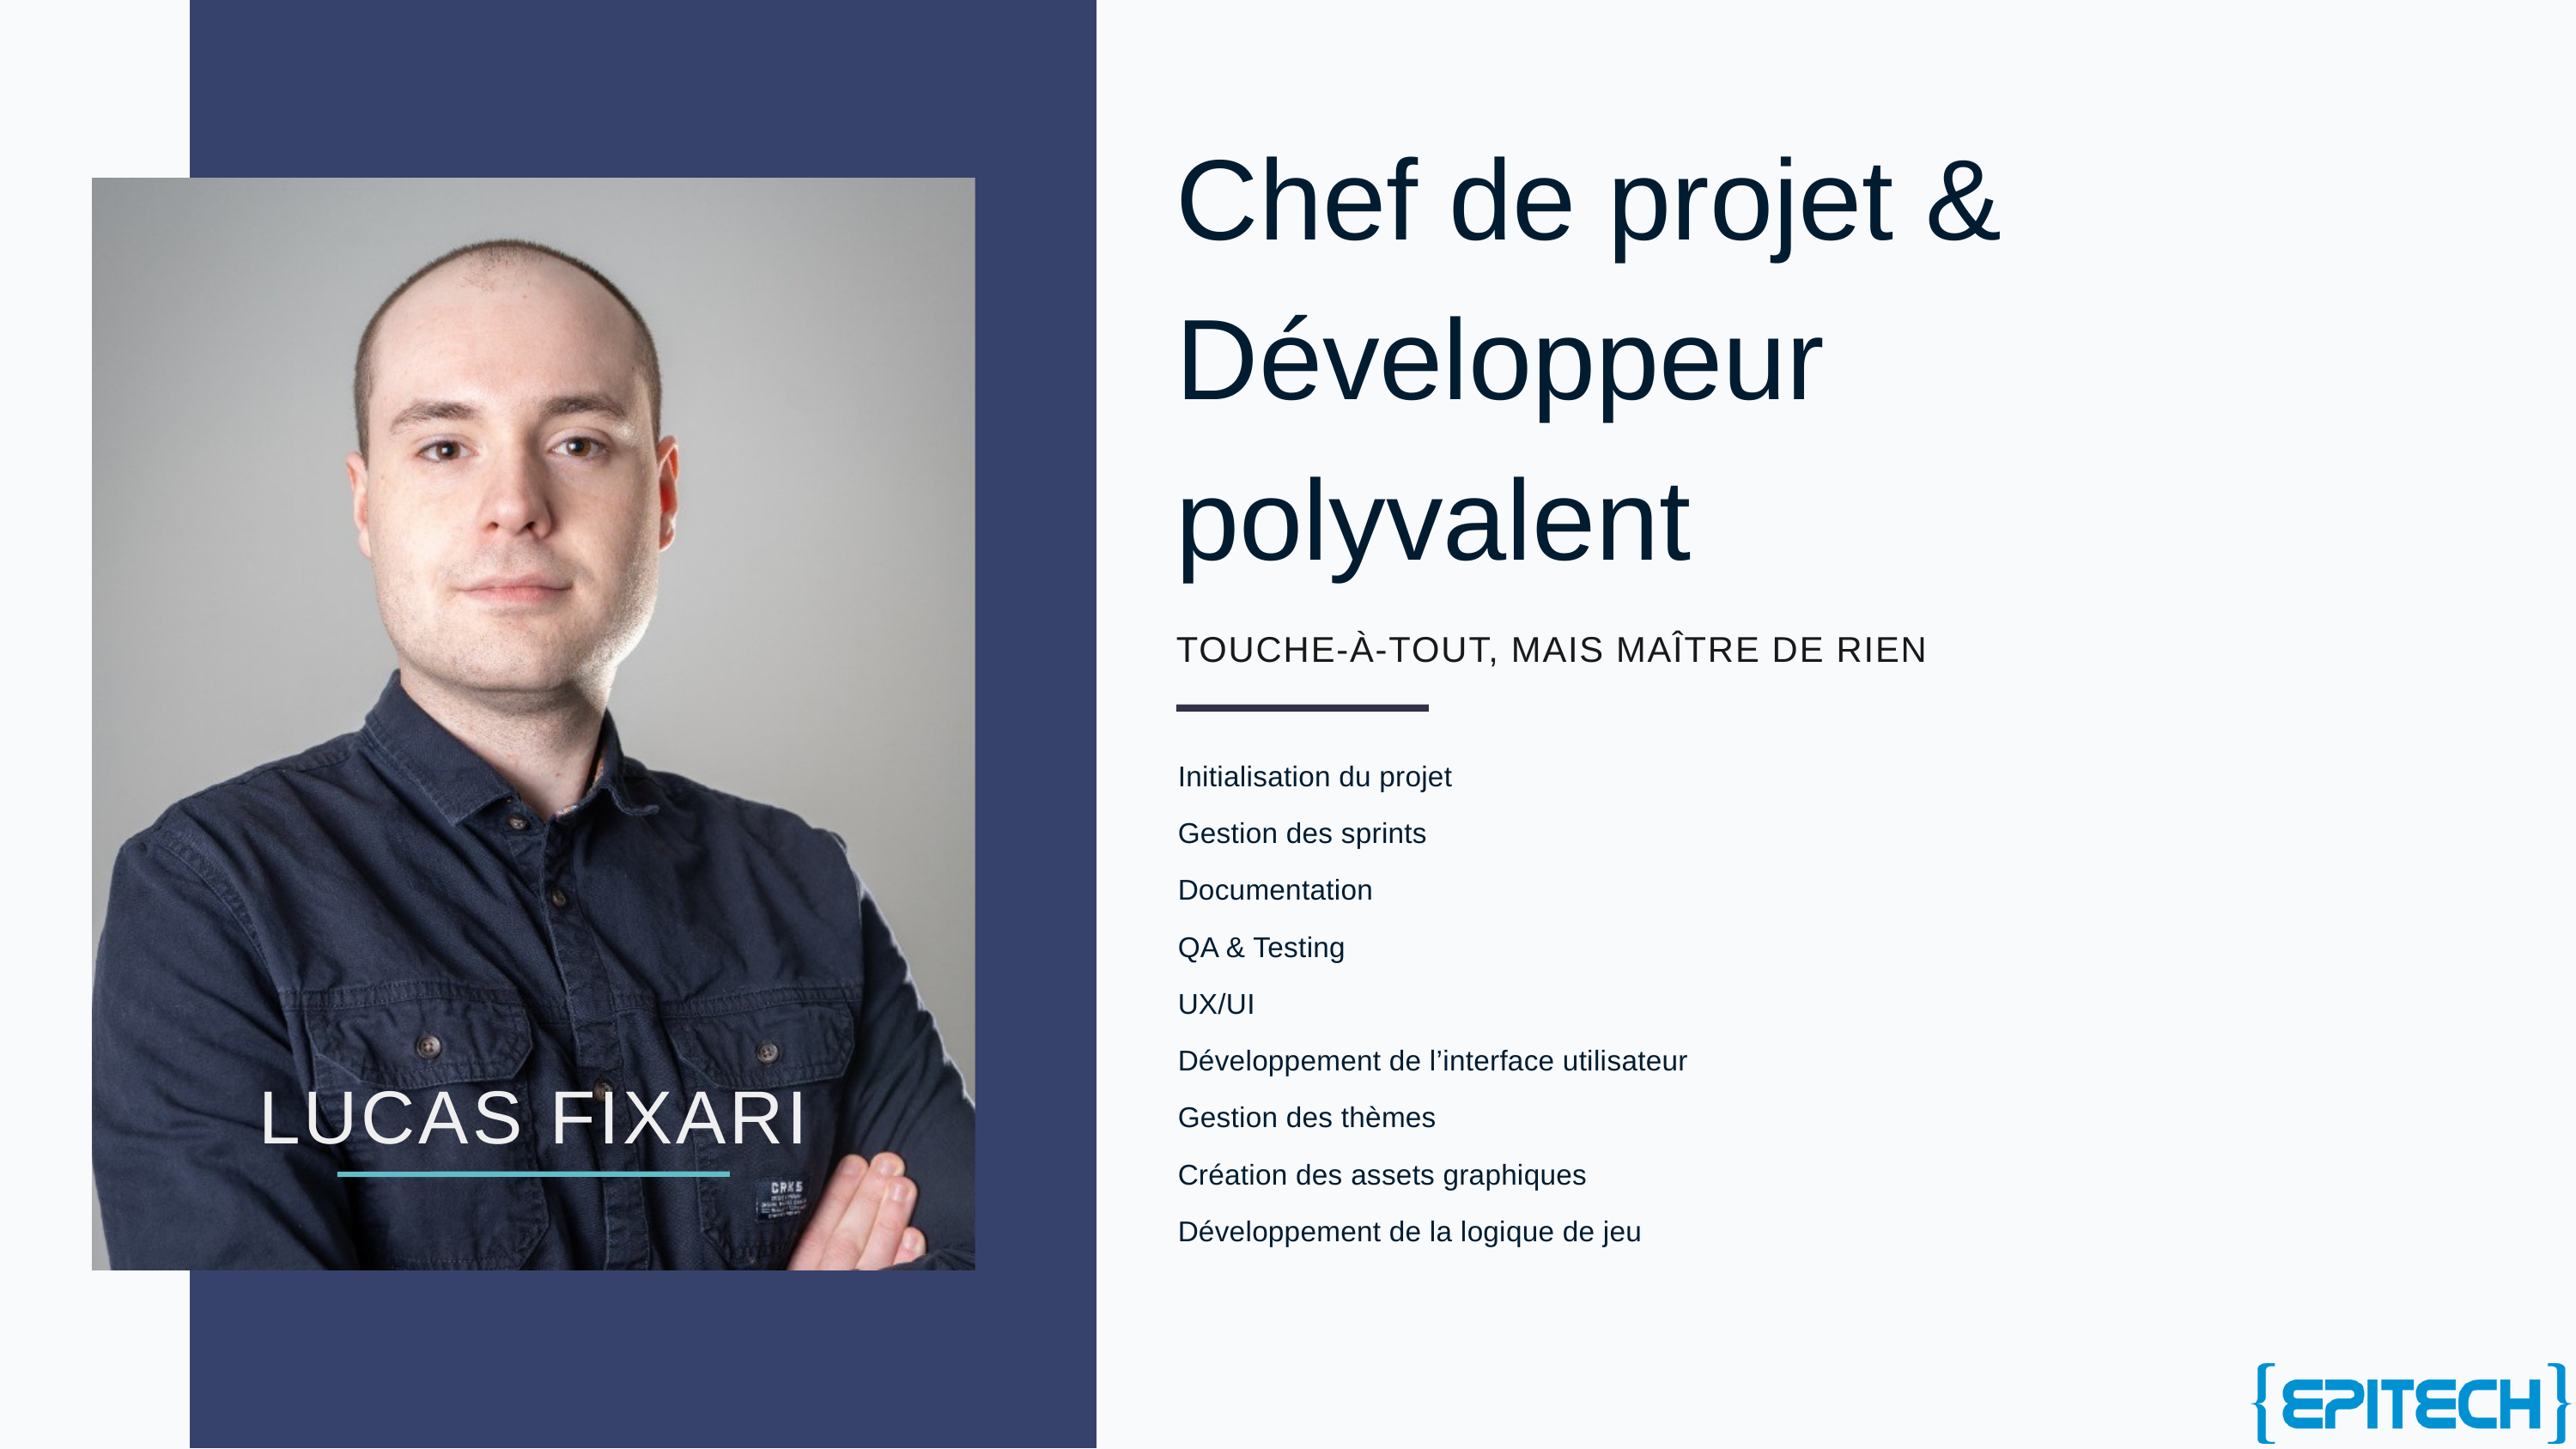

Chef de projet & Développeur polyvalent
TOUCHE-À-TOUT, MAIS MAÎTRE DE RIEN

Initialisation du projet
Gestion des sprints
Documentation
QA & Testing
UX/UI
Développement de l’interface utilisateur
Gestion des thèmes
Création des assets graphiques
Développement de la logique de jeu

LUCAS FIXARI